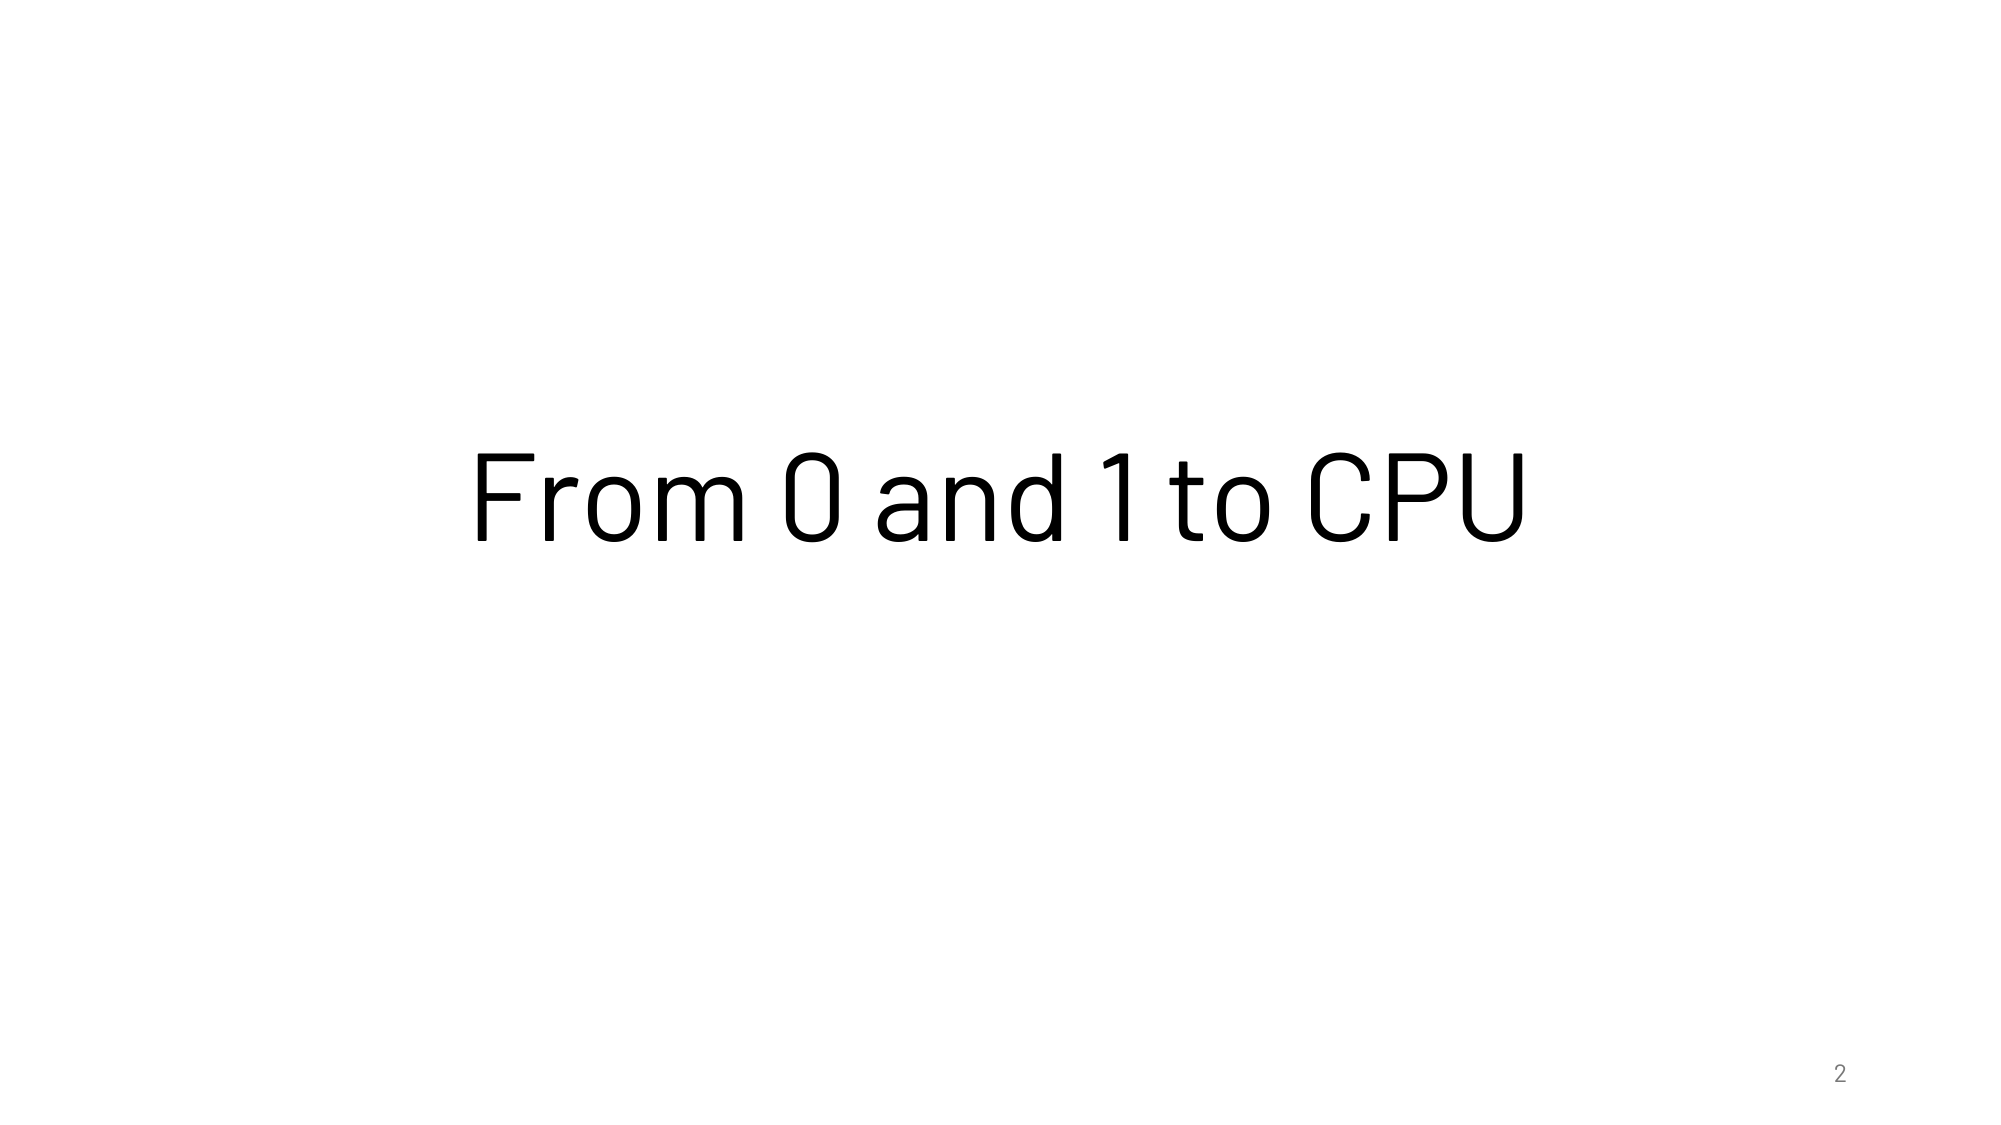

# From 0 and 1 to CPU

2